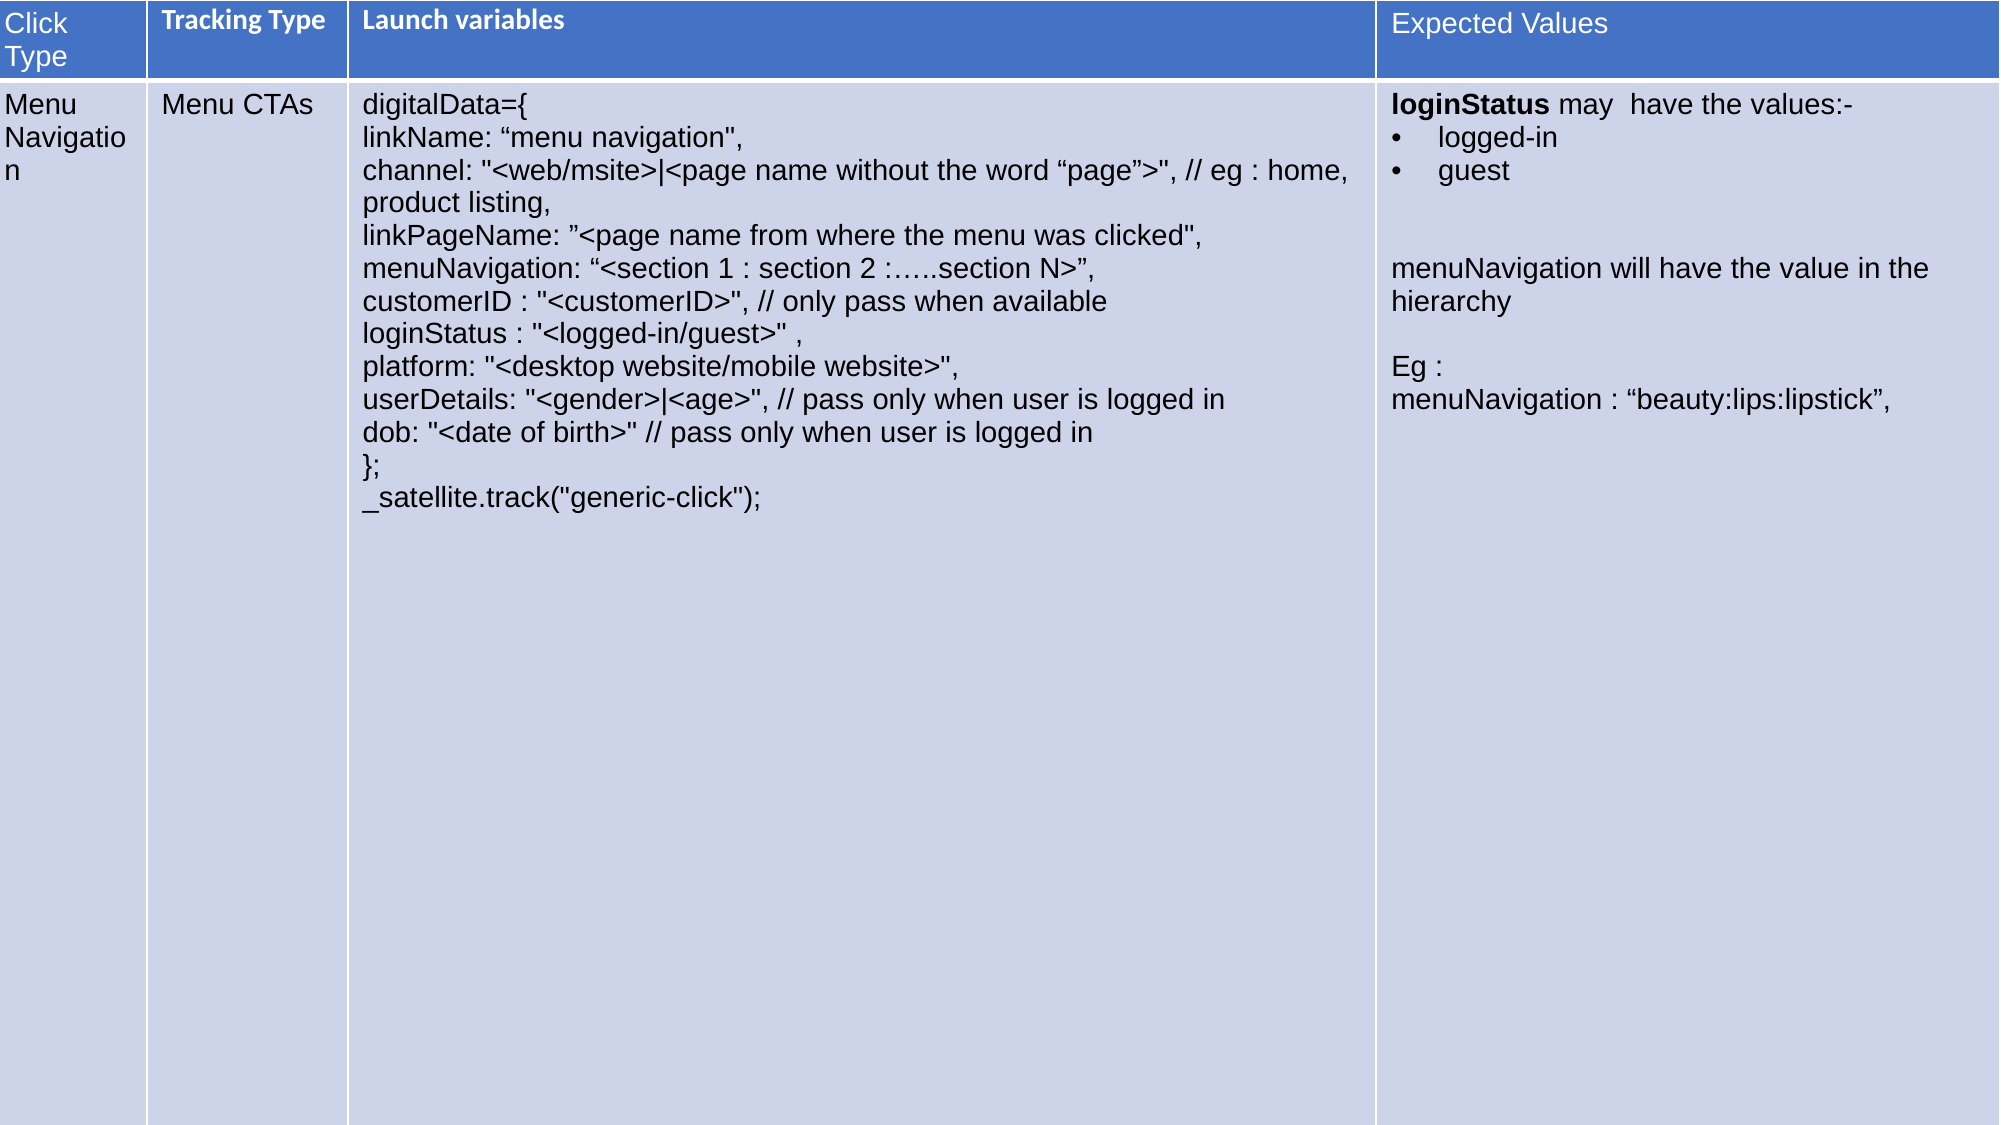

| Click Type | Tracking Type | Launch variables | Expected Values |
| --- | --- | --- | --- |
| Menu Navigation | Menu CTAs | digitalData={ linkName: “menu navigation", channel: "<web/msite>|<page name without the word “page”>", // eg : home, product listing,  linkPageName: ”<page name from where the menu was clicked", menuNavigation: “<section 1 : section 2 :…..section N>”, customerID : "<customerID>", // only pass when available loginStatus : "<logged-in/guest>" , platform: "<desktop website/mobile website>", userDetails: "<gender>|<age>", // pass only when user is logged in dob: "<date of birth>" // pass only when user is logged in }; \_satellite.track("generic-click"); | loginStatus may  have the values:- logged-in guest menuNavigation will have the value in the hierarchy Eg : menuNavigation : “beauty:lips:lipstick”, |